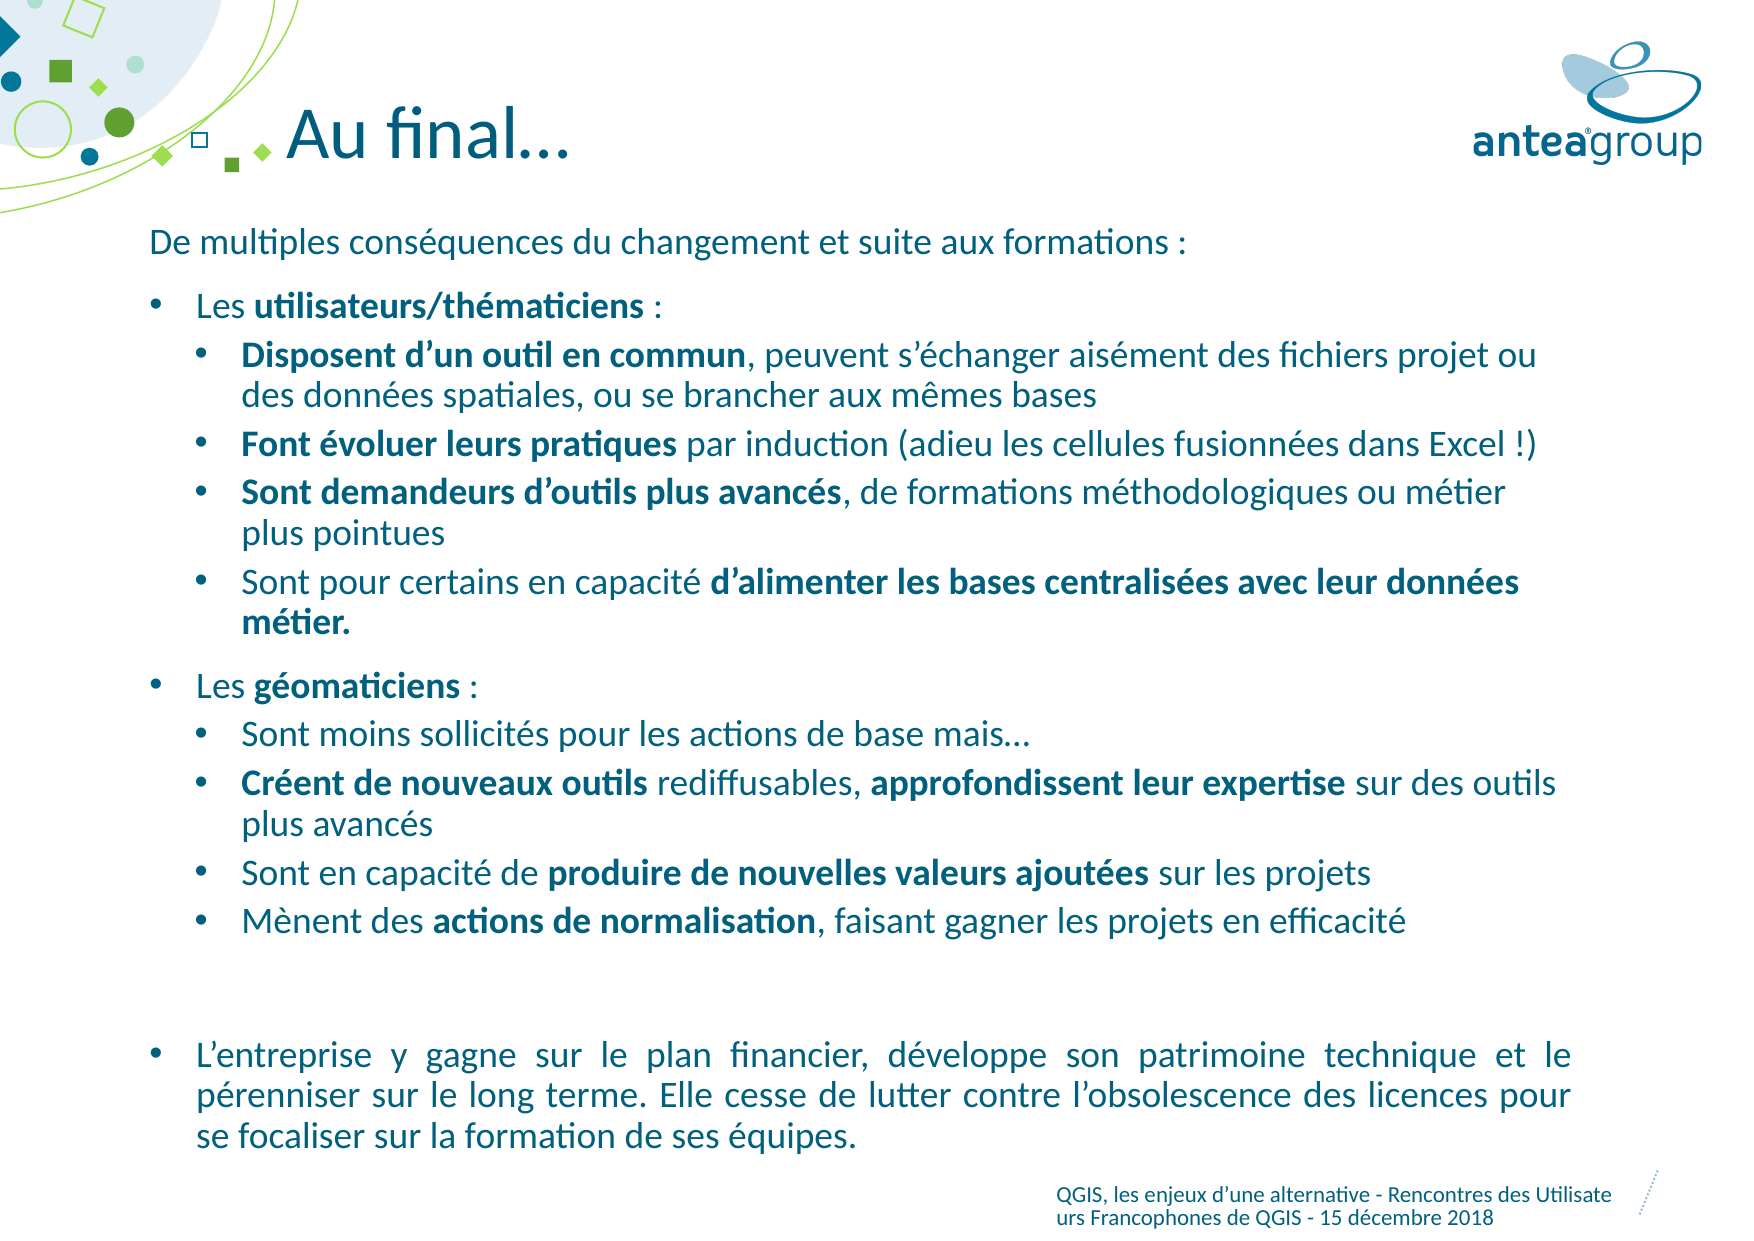

# Au final…
De multiples conséquences du changement et suite aux formations :
Les utilisateurs/thématiciens :
Disposent d’un outil en commun, peuvent s’échanger aisément des fichiers projet ou des données spatiales, ou se brancher aux mêmes bases
Font évoluer leurs pratiques par induction (adieu les cellules fusionnées dans Excel !)
Sont demandeurs d’outils plus avancés, de formations méthodologiques ou métier plus pointues
Sont pour certains en capacité d’alimenter les bases centralisées avec leur données métier.
Les géomaticiens :
Sont moins sollicités pour les actions de base mais…
Créent de nouveaux outils rediffusables, approfondissent leur expertise sur des outils plus avancés
Sont en capacité de produire de nouvelles valeurs ajoutées sur les projets
Mènent des actions de normalisation, faisant gagner les projets en efficacité

L’entreprise y gagne sur le plan financier, développe son patrimoine technique et le pérenniser sur le long terme. Elle cesse de lutter contre l’obsolescence des licences pour se focaliser sur la formation de ses équipes.
QGIS, les enjeux d’une alternative - Rencontres des Utilisateurs Francophones de QGIS - 15 décembre 2018